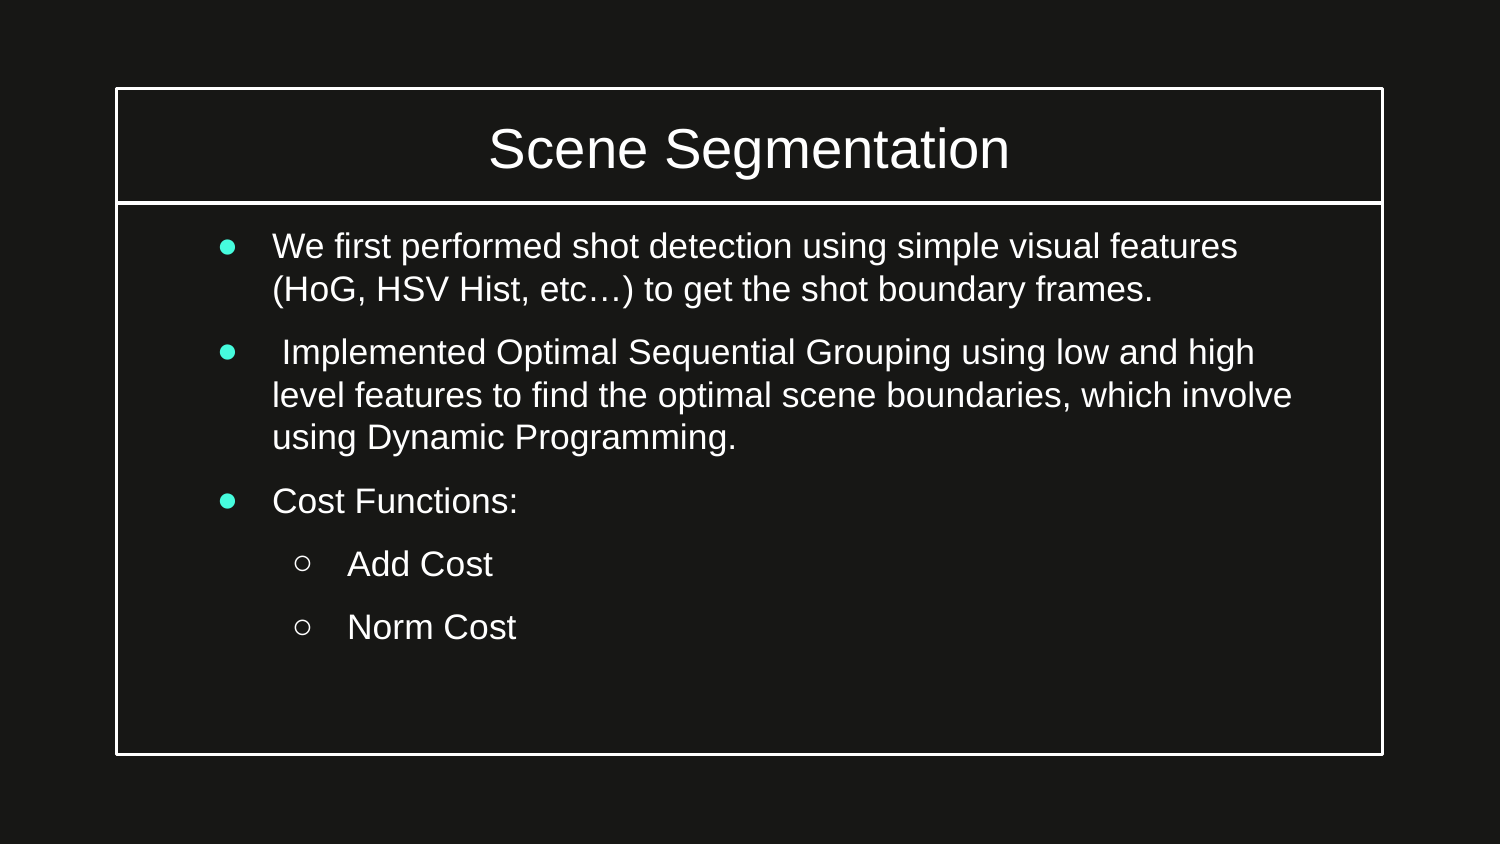

# Scene Segmentation
We first performed shot detection using simple visual features (HoG, HSV Hist, etc…) to get the shot boundary frames.
 Implemented Optimal Sequential Grouping using low and high level features to find the optimal scene boundaries, which involve using Dynamic Programming.
Cost Functions:
Add Cost
Norm Cost